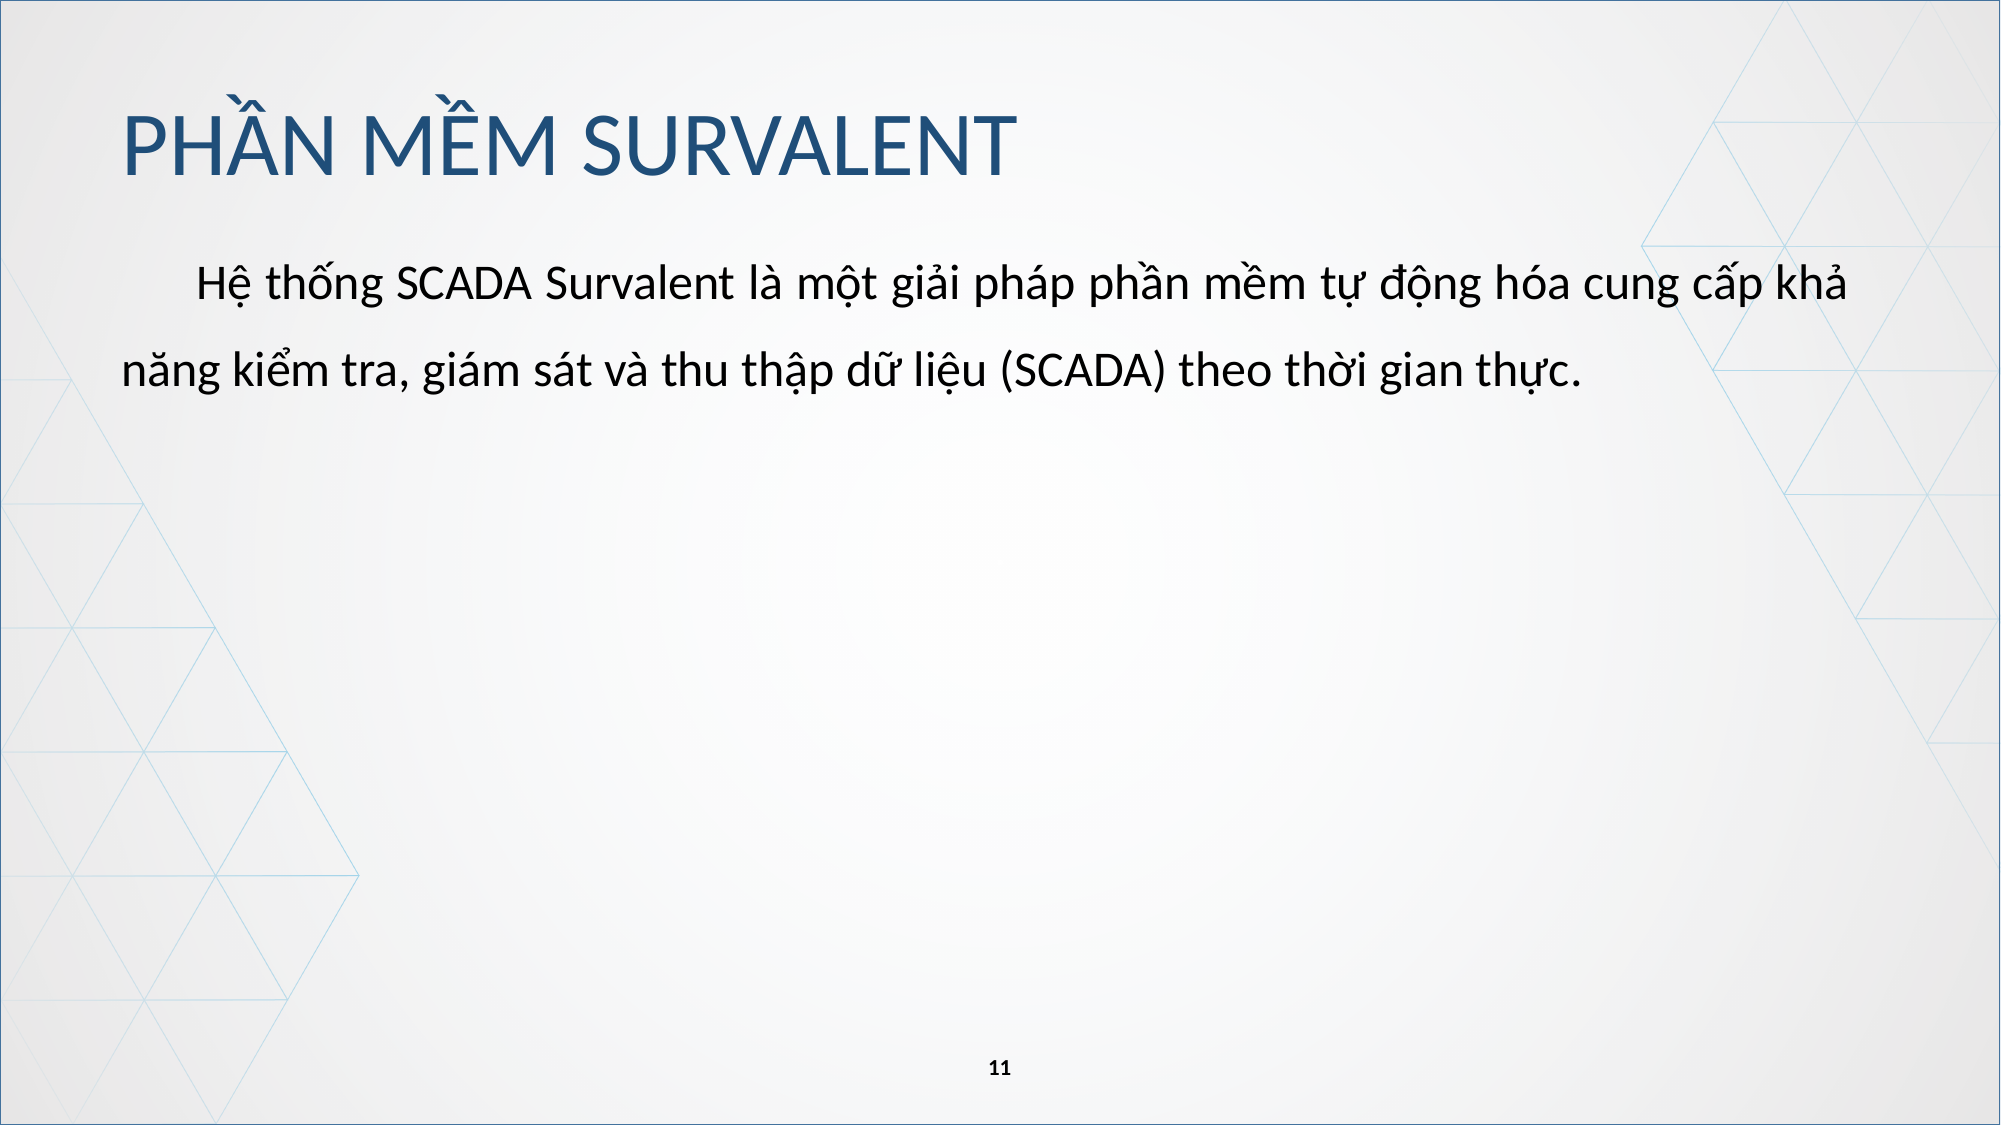

# PHẦN MỀM SURVALENT
Hệ thống SCADA Survalent là một giải pháp phần mềm tự động hóa cung cấp khả năng kiểm tra, giám sát và thu thập dữ liệu (SCADA) theo thời gian thực.
11